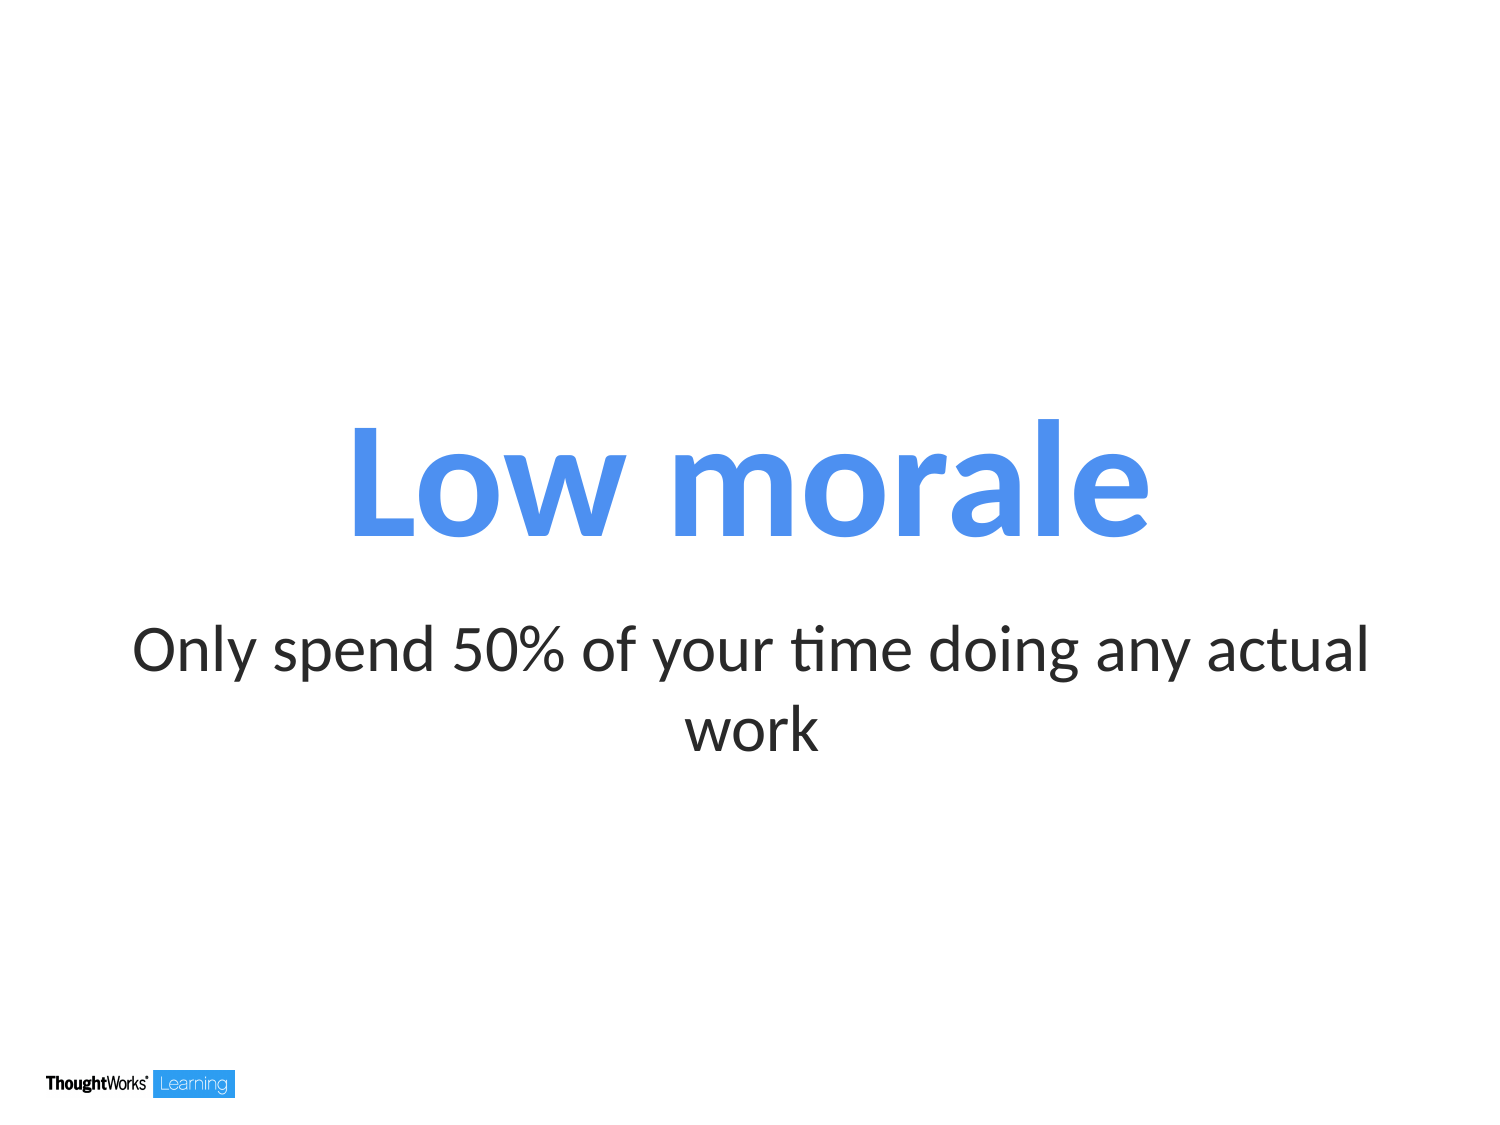

# Low morale
Only spend 50% of your time doing any actual work